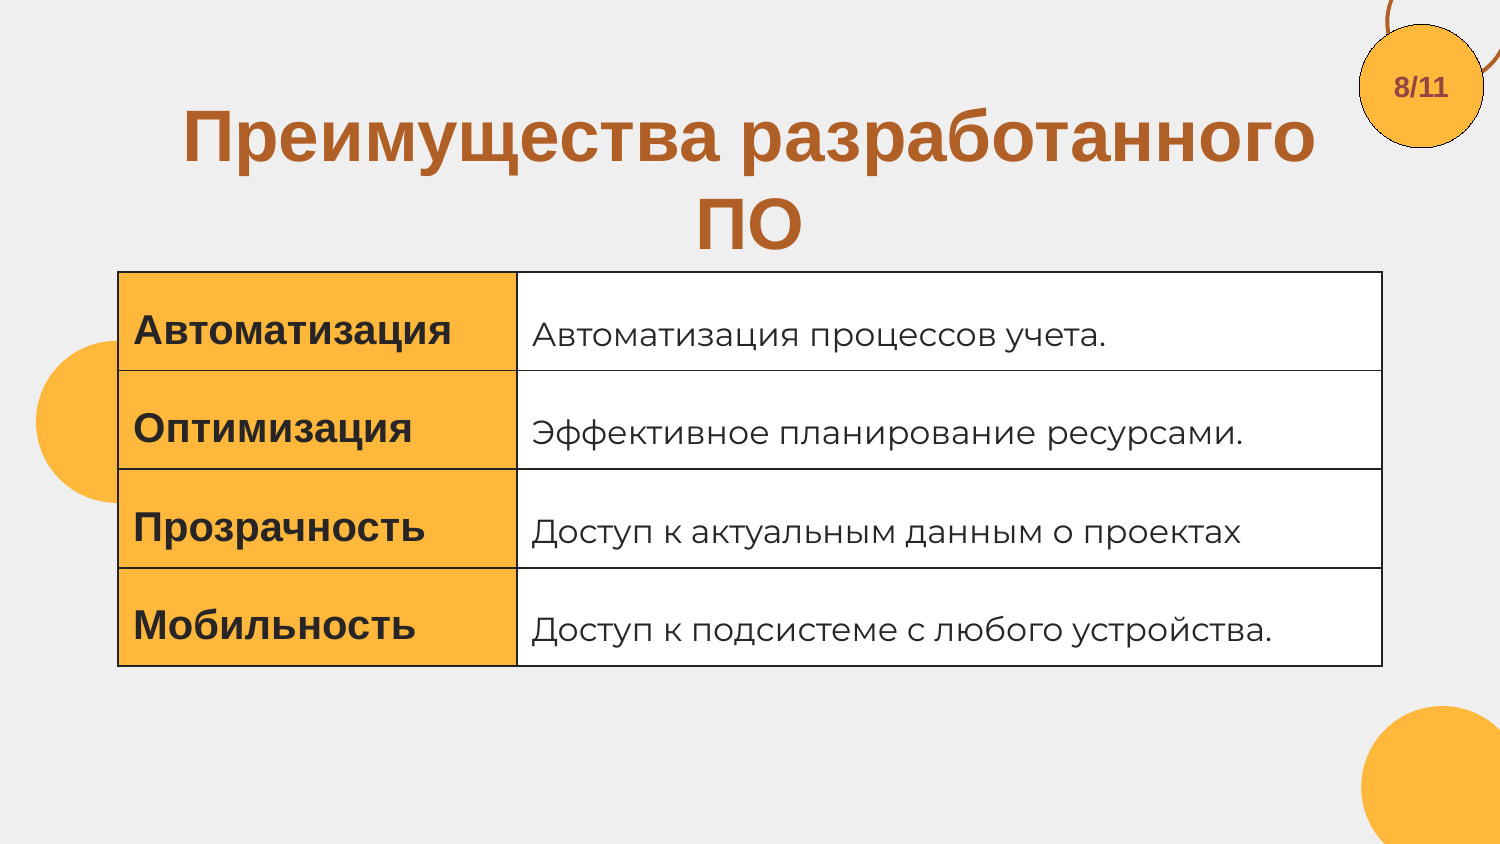

8/11
# Преимущества разработанного ПО
| Автоматизация | Автоматизация процессов учета. |
| --- | --- |
| Оптимизация | Эффективное планирование ресурсами. |
| Прозрачность | Доступ к актуальным данным о проектах |
| Мобильность | Доступ к подсистеме с любого устройства. |